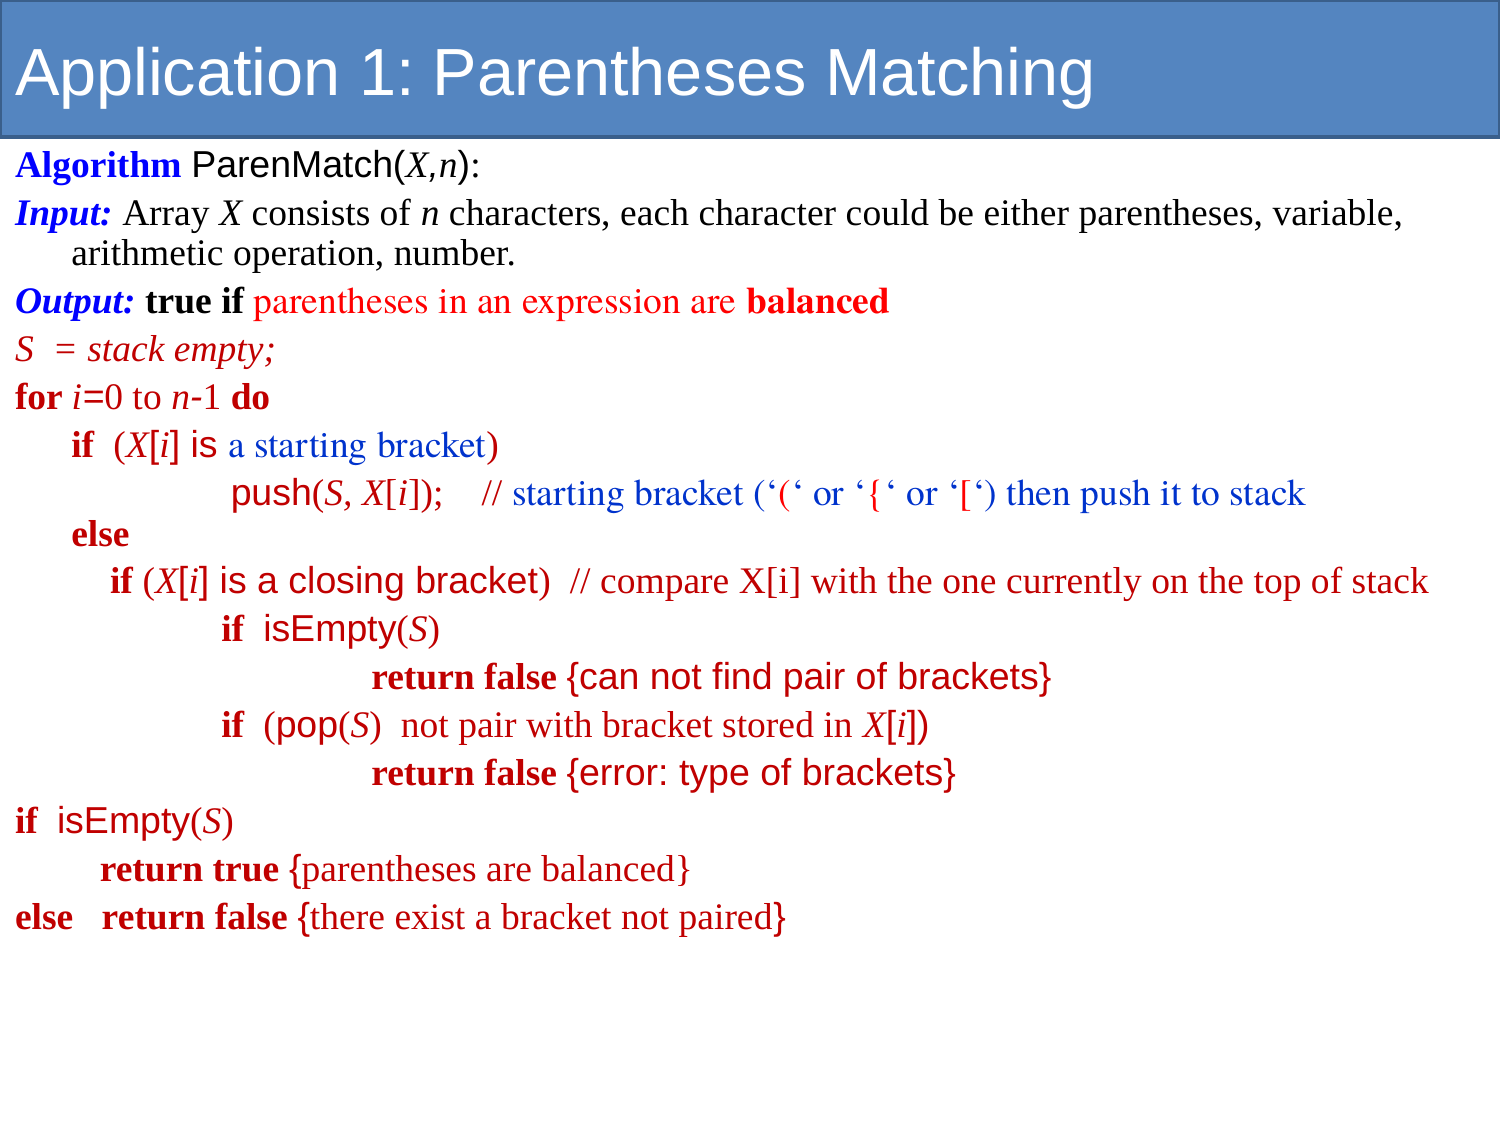

# Application 1: Parentheses Matching
Algorithm ParenMatch(X,n):
Input: Array X consists of n characters, each character could be either parentheses, variable, arithmetic operation, number.
Output: true if parentheses in an expression are balanced
S  = stack empty;
for i=0 to n-1 do
	if  (X[i] is a starting bracket)
		 push(S, X[i]);    // starting bracket (‘(‘ or ‘{‘ or ‘[‘) then push it to stack
else
          if (X[i] is a closing bracket)  // compare X[i] with the one currently on the top of stack
		if  isEmpty(S)
			return false {can not find pair of brackets}
		if  (pop(S)  not pair with bracket stored in X[i])
			return false {error: type of brackets}
if  isEmpty(S)
	   return true {parentheses are balanced}
else   return false {there exist a bracket not paired}